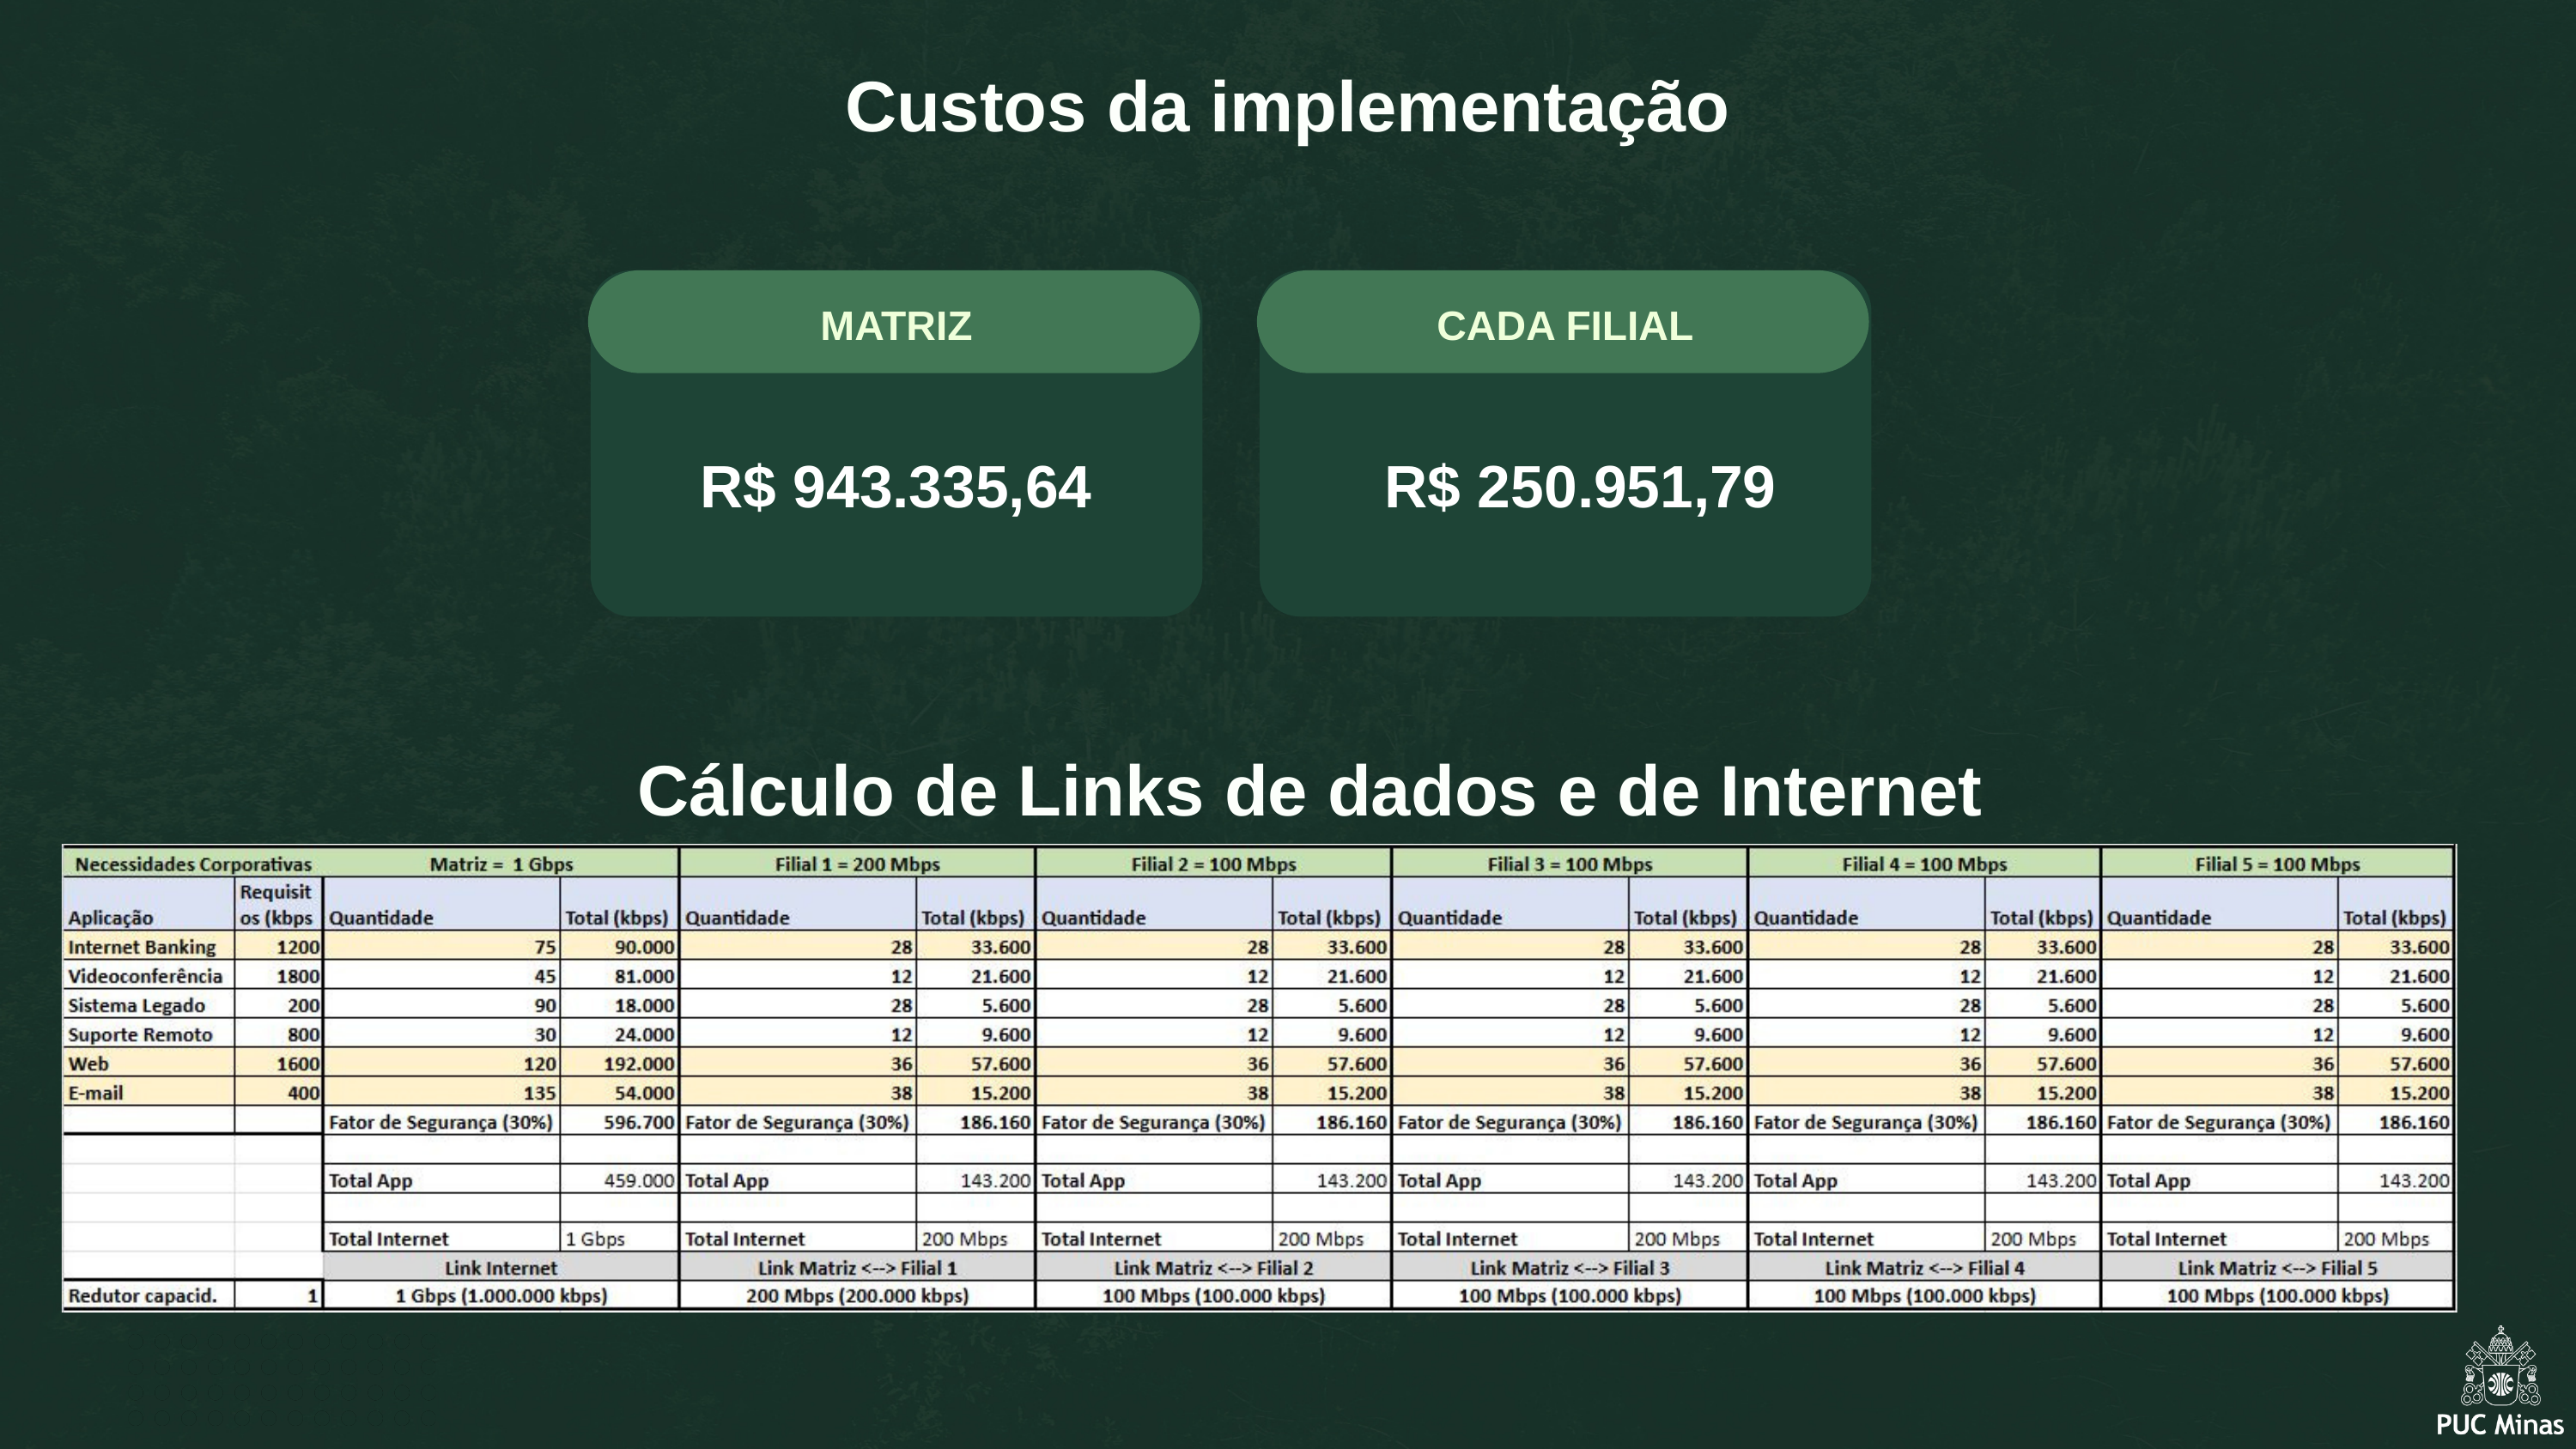

Custos da implementação

MATRIZ
CADA FILIAL
 R$ 943.335,64
 R$ 250.951,79
Cálculo de Links de dados e de Internet